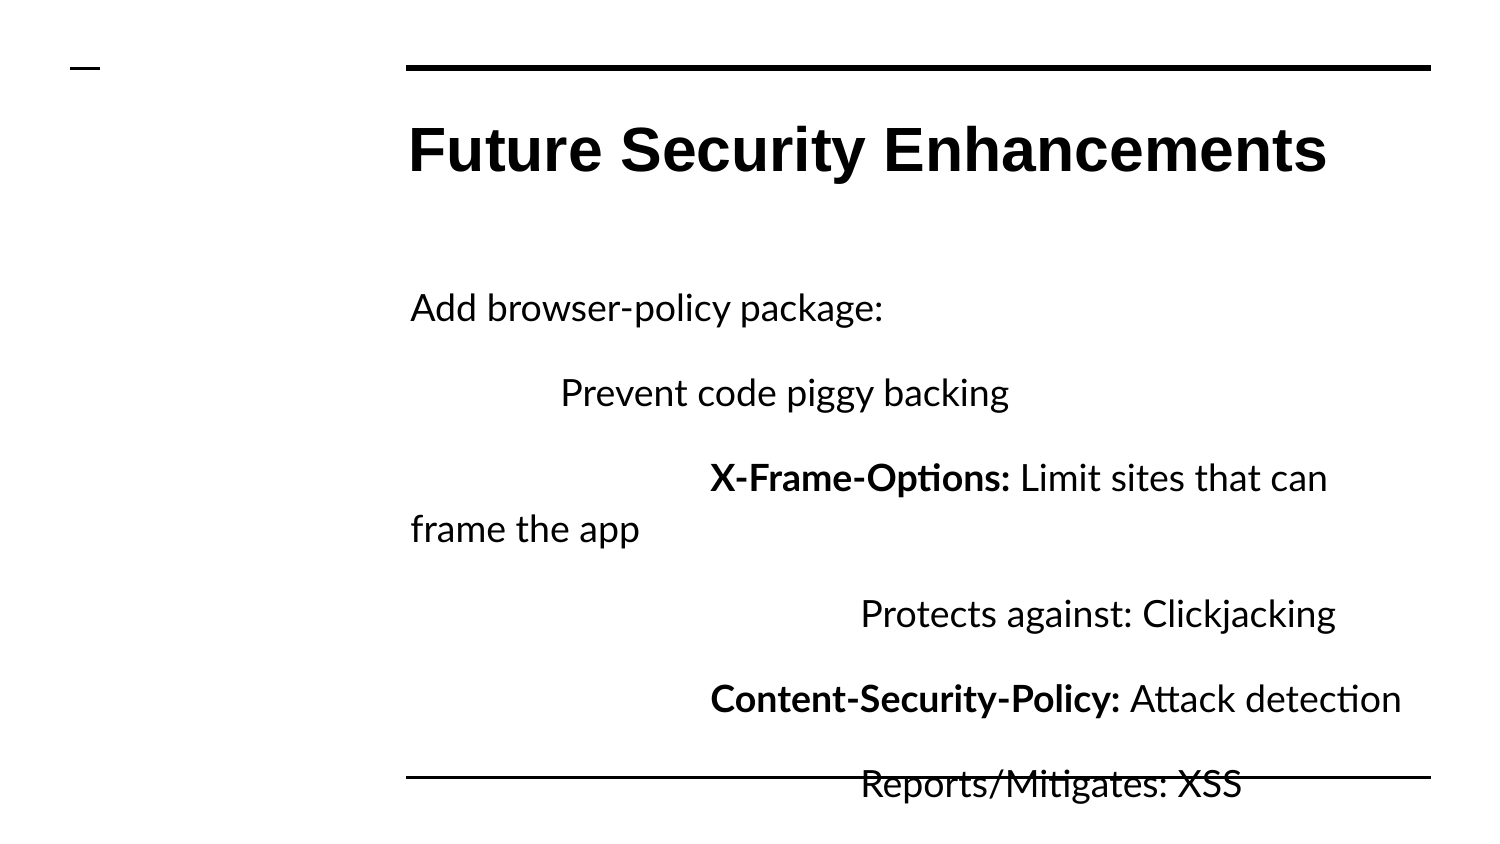

# Future Security Enhancements
Add browser-policy package:
	Prevent code piggy backing
		X-Frame-Options: Limit sites that can frame the app
			Protects against: Clickjacking
		Content-Security-Policy: Attack detection
			Reports/Mitigates: XSS